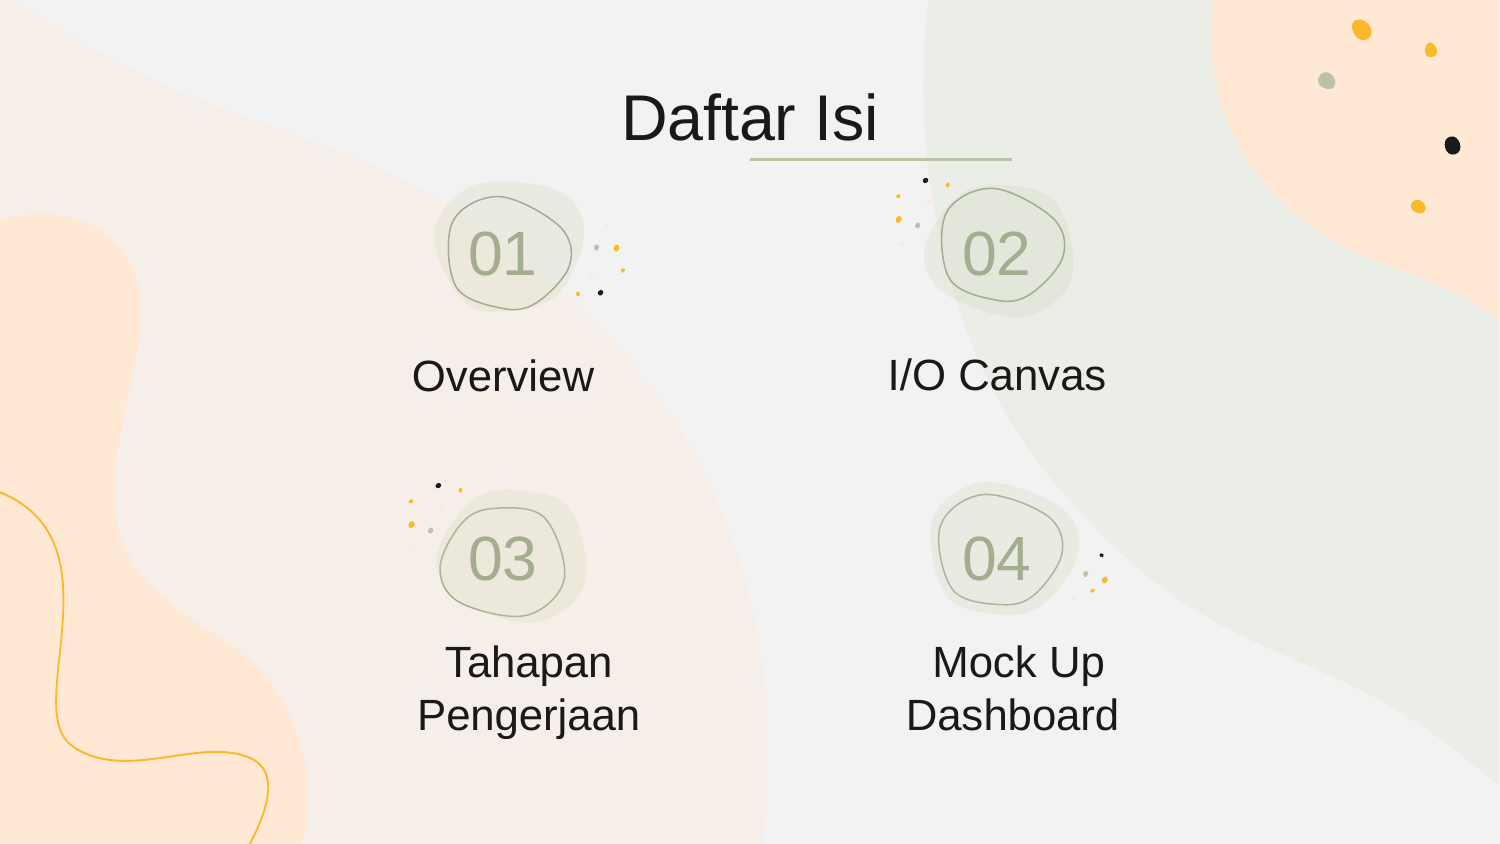

# Daftar Isi

01
02
I/O Canvas
Overview

03
04

Tahapan Pengerjaan
Mock Up Dashboard